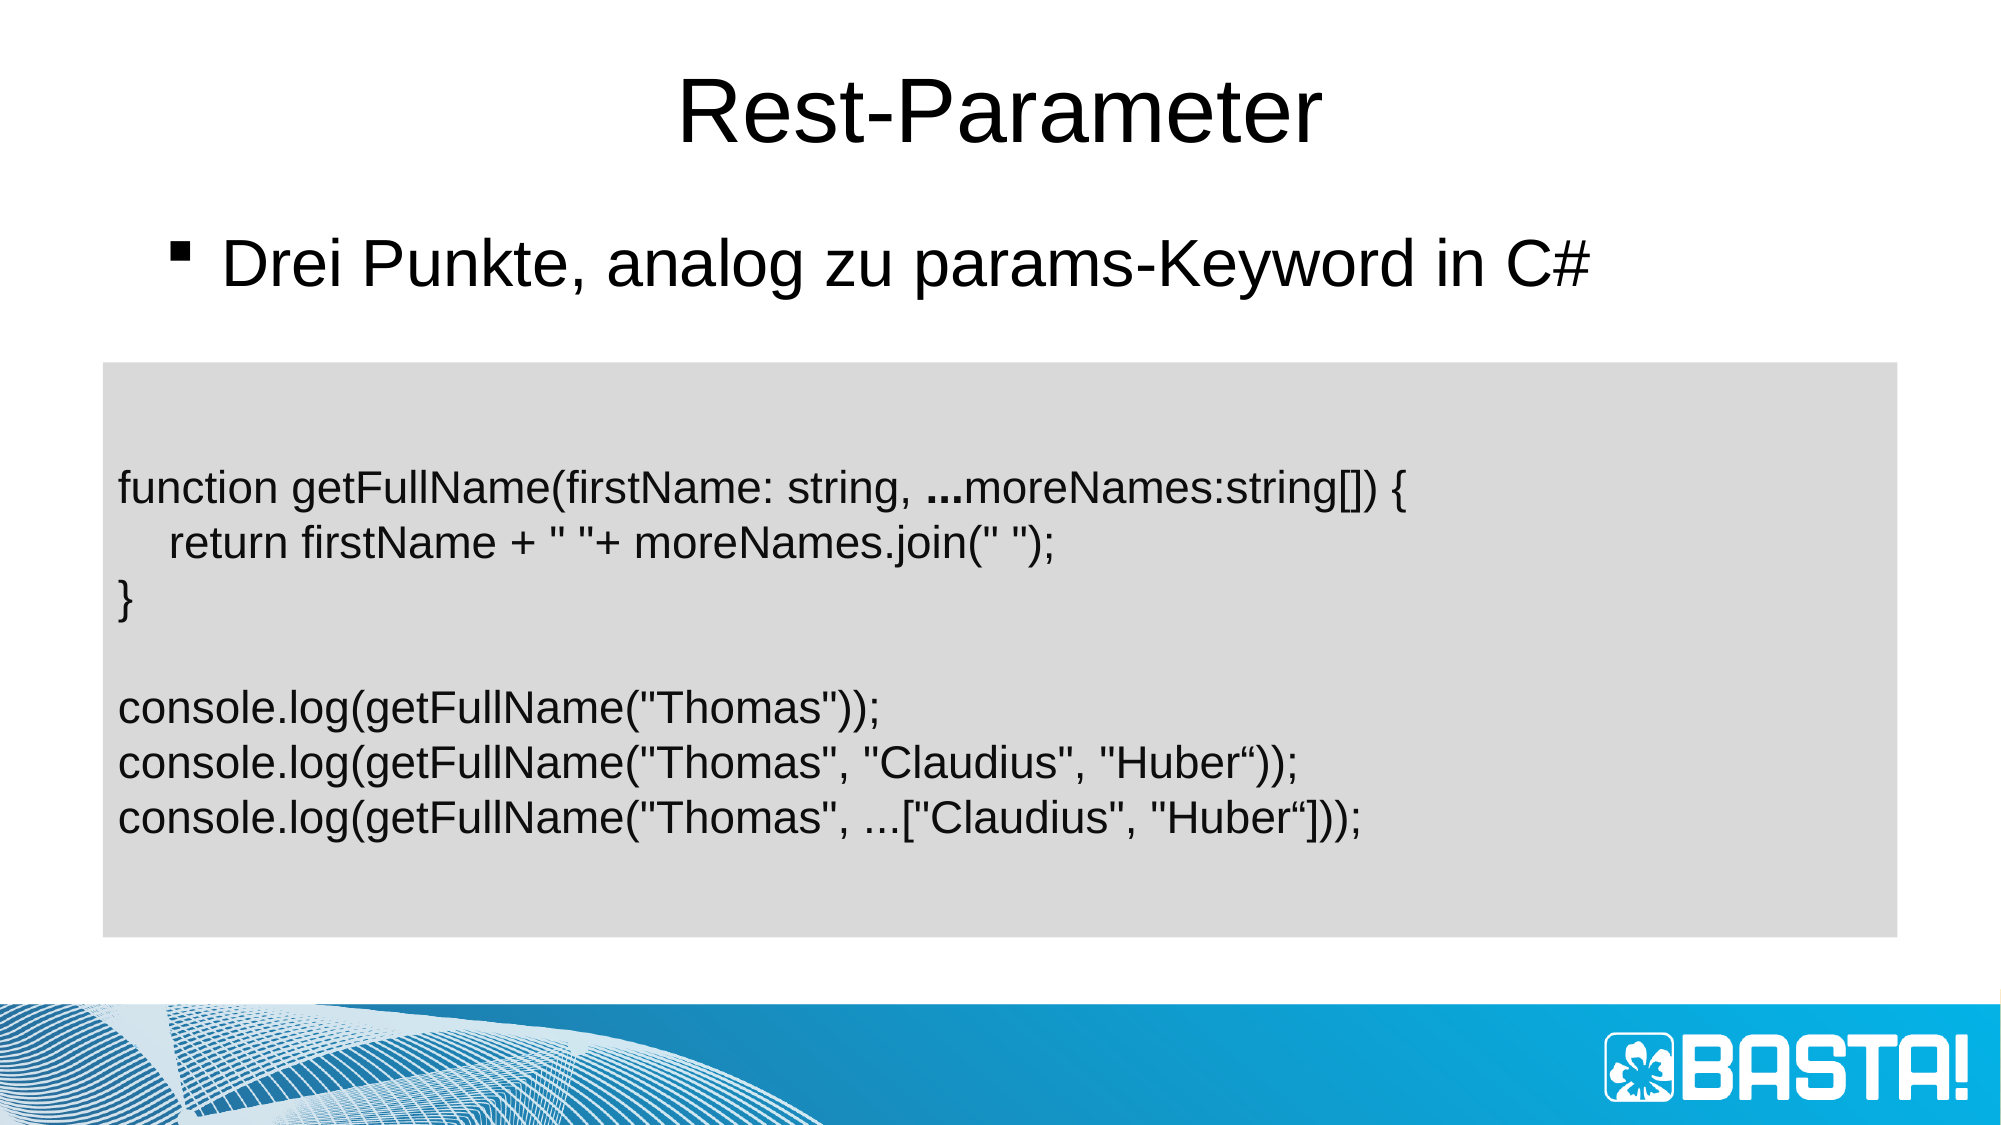

# Rest-Parameter
Drei Punkte, analog zu params-Keyword in C#
function getFullName(firstName: string, ...moreNames:string[]) {
    return firstName + " "+ moreNames.join(" ");
}

console.log(getFullName("Thomas"));
console.log(getFullName("Thomas", "Claudius", "Huber“));
console.log(getFullName("Thomas", ...["Claudius", "Huber“]));